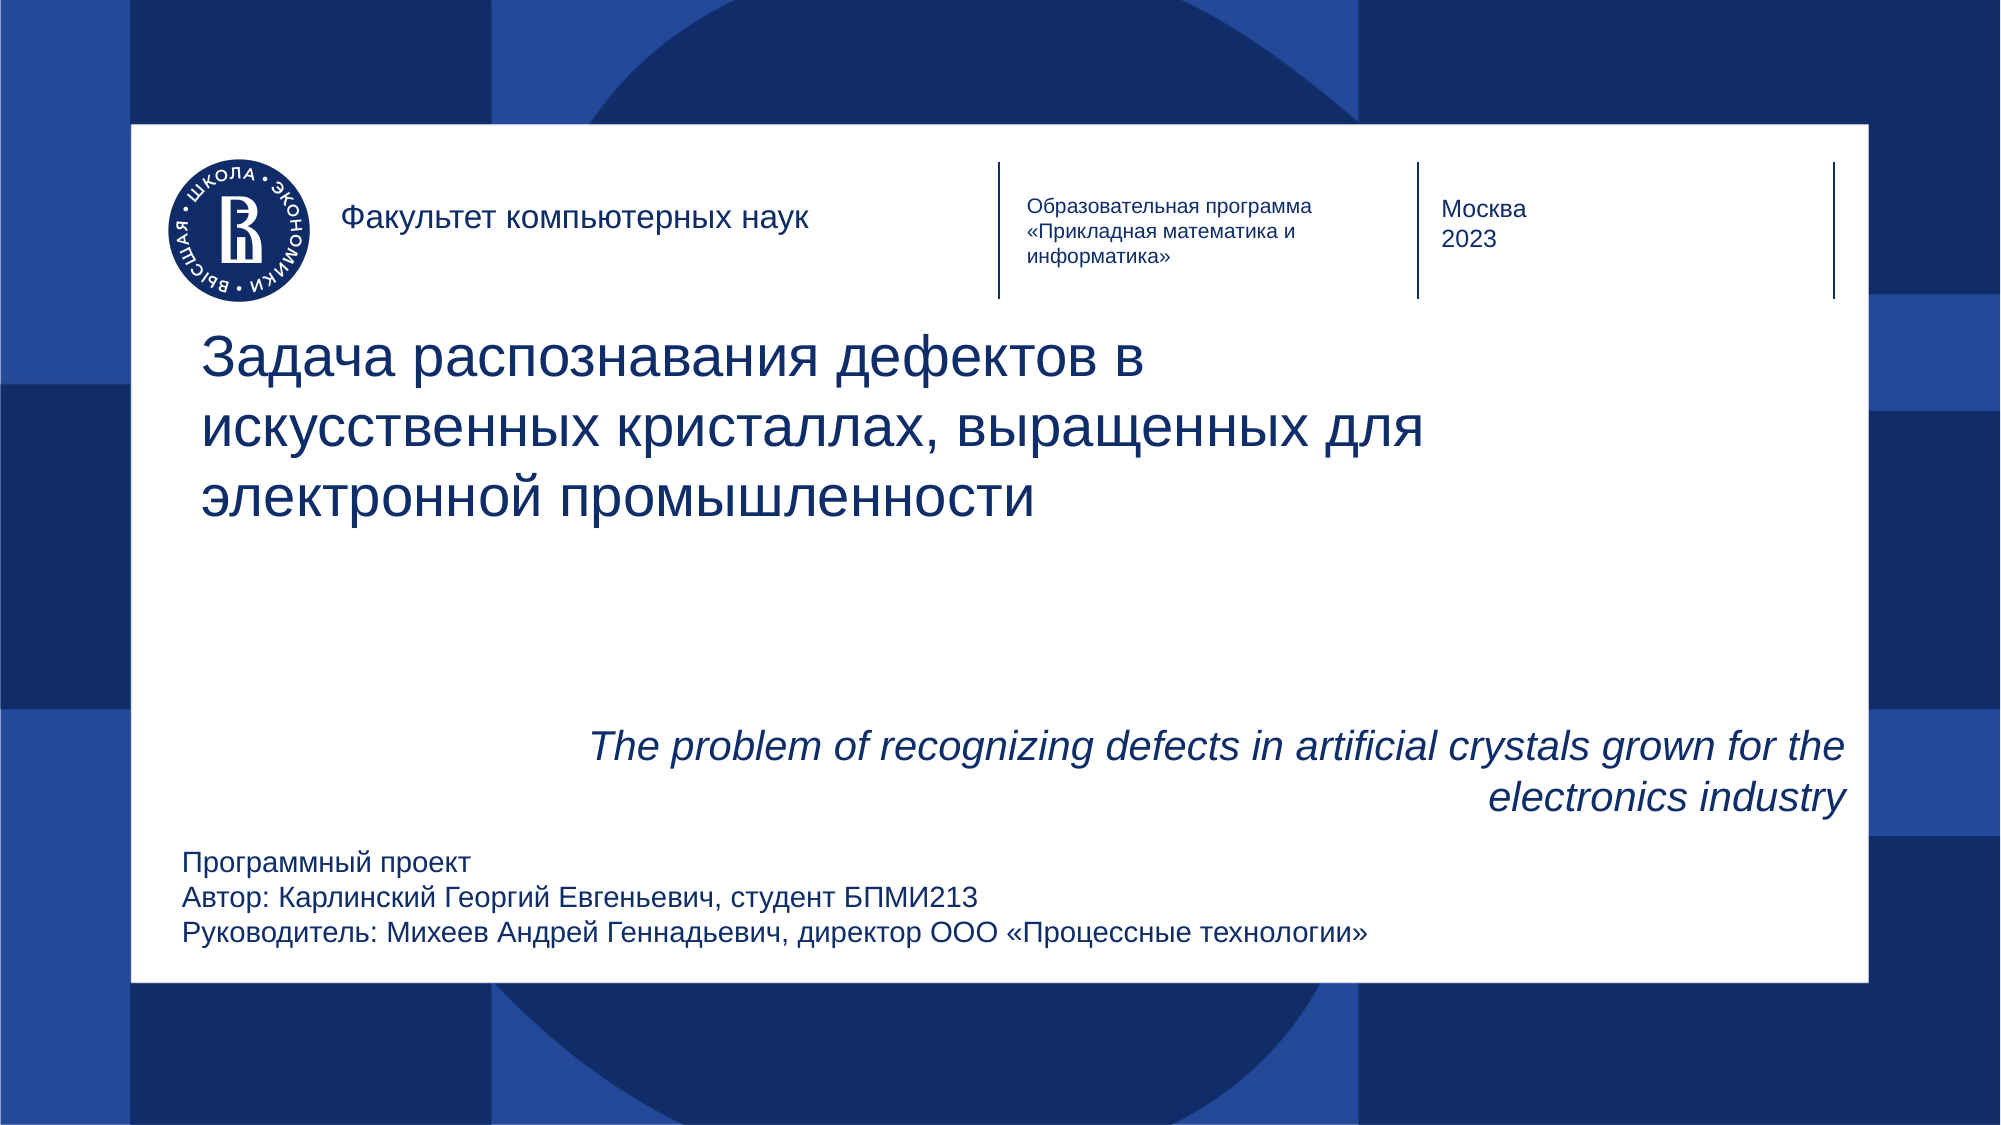

Образовательная программа
«Прикладная математика и информатика»
Москва
2023

Факультет компьютерных наук
# Задача распознавания дефектов в искусственных кристаллах, выращенных для электронной промышленности
The problem of recognizing defects in artificial crystals grown for the electronics industry
Программный проект
Автор: Карлинский Георгий Евгеньевич, студент БПМИ213
Руководитель: Михеев Андрей Геннадьевич, директор ООО «Процессные технологии»